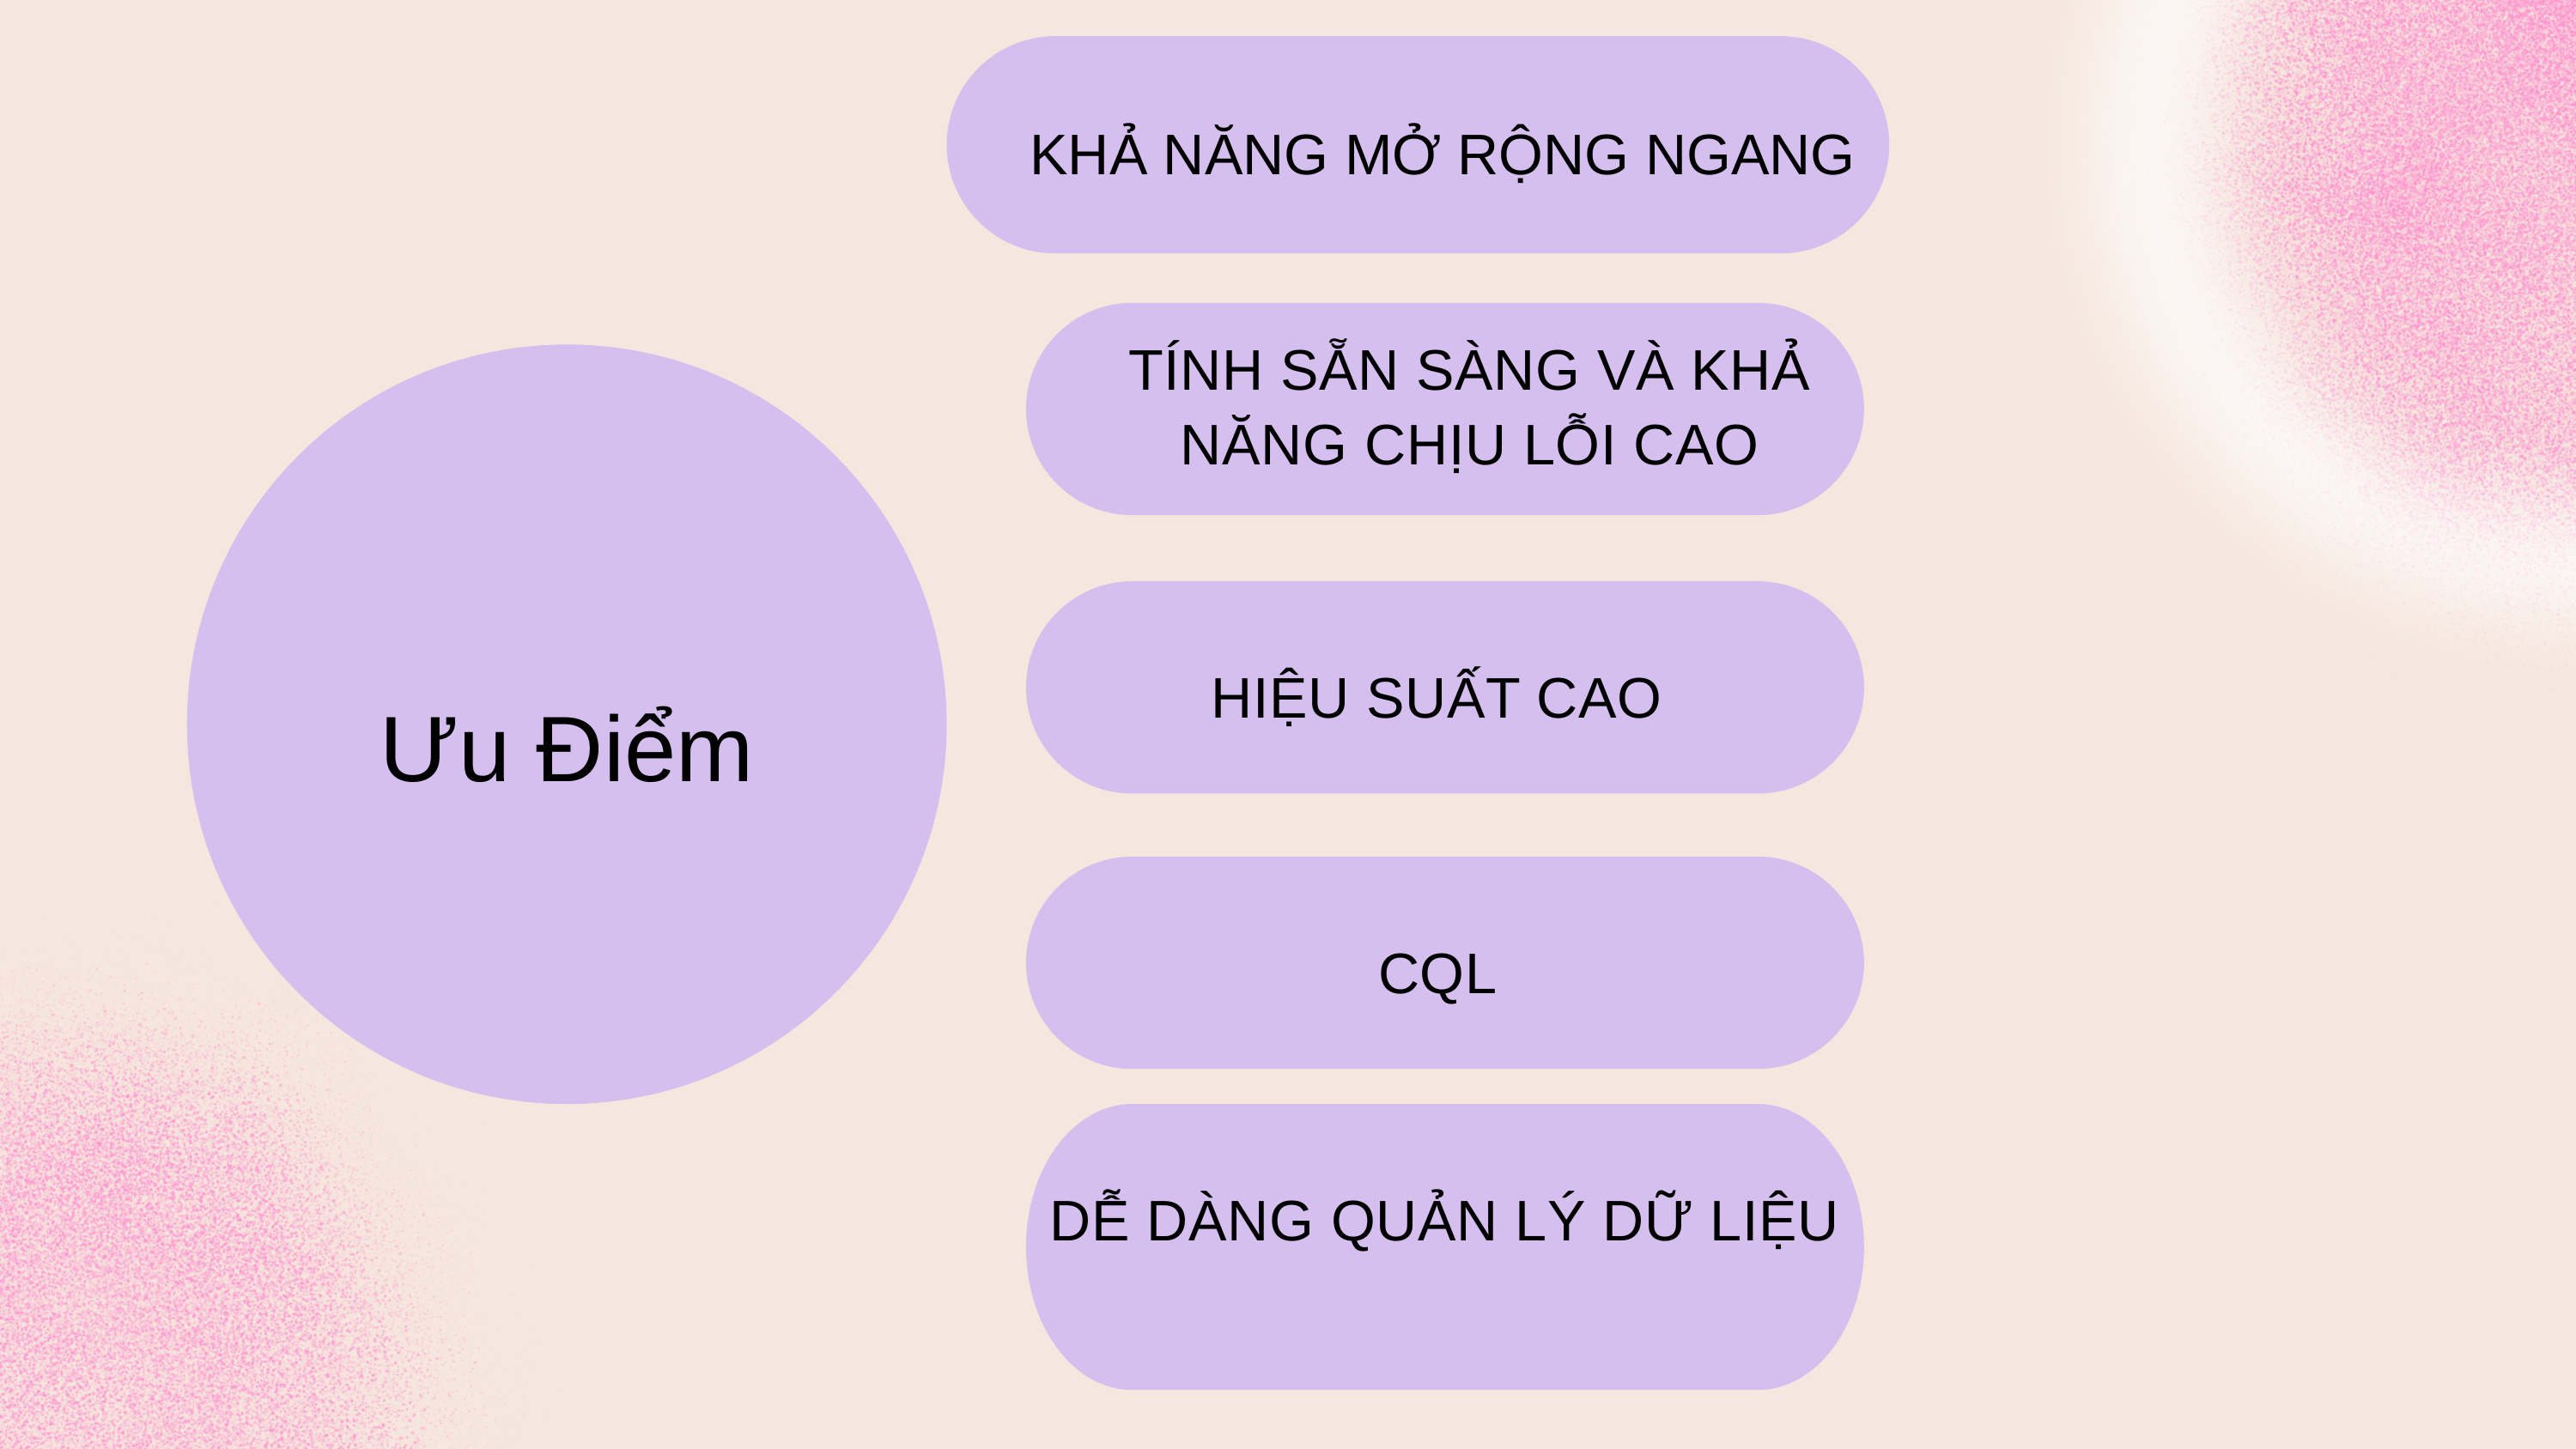

KHẢ NĂNG MỞ RỘNG NGANG

TÍNH SẴN SÀNG VÀ KHẢ NĂNG CHỊU LỖI CAO

HIỆU SUẤT CAO
Ưu Điểm

CQL

DỄ DÀNG QUẢN LÝ DỮ LIỆU